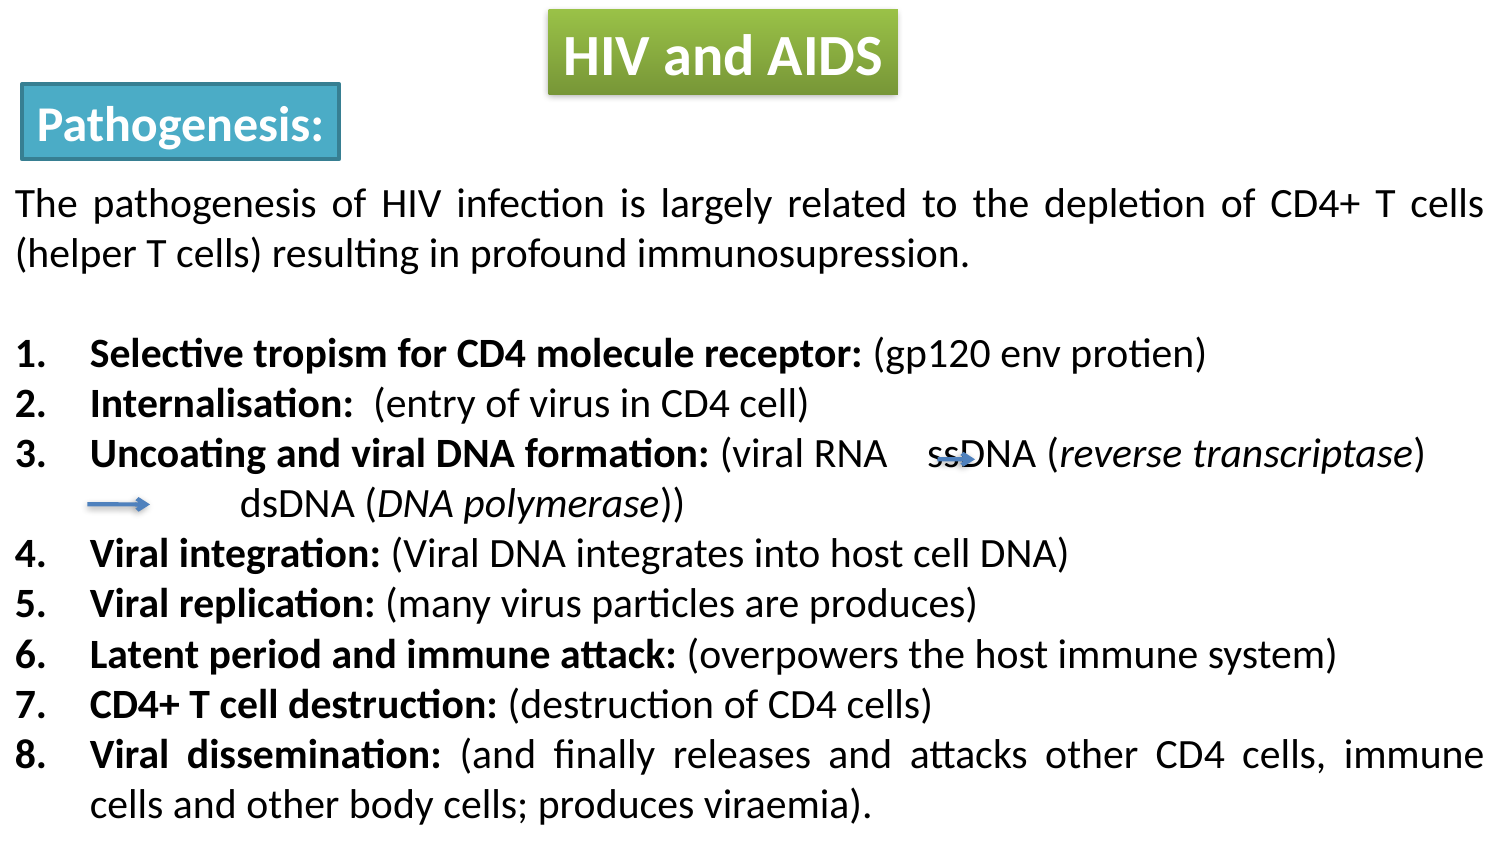

HIV and AIDS
Pathogenesis:
The pathogenesis of HIV infection is largely related to the depletion of CD4+ T cells (helper T cells) resulting in profound immunosupression.

Selective tropism for CD4 molecule receptor: (gp120 env protien)
Internalisation:  (entry of virus in CD4 cell)
Uncoating and viral DNA formation: (viral RNA    ssDNA (reverse transcriptase)          	dsDNA (DNA polymerase))
Viral integration: (Viral DNA integrates into host cell DNA)
Viral replication: (many virus particles are produces)
Latent period and immune attack: (overpowers the host immune system)
CD4+ T cell destruction: (destruction of CD4 cells)
Viral dissemination: (and finally releases and attacks other CD4 cells, immune cells and other body cells; produces viraemia).